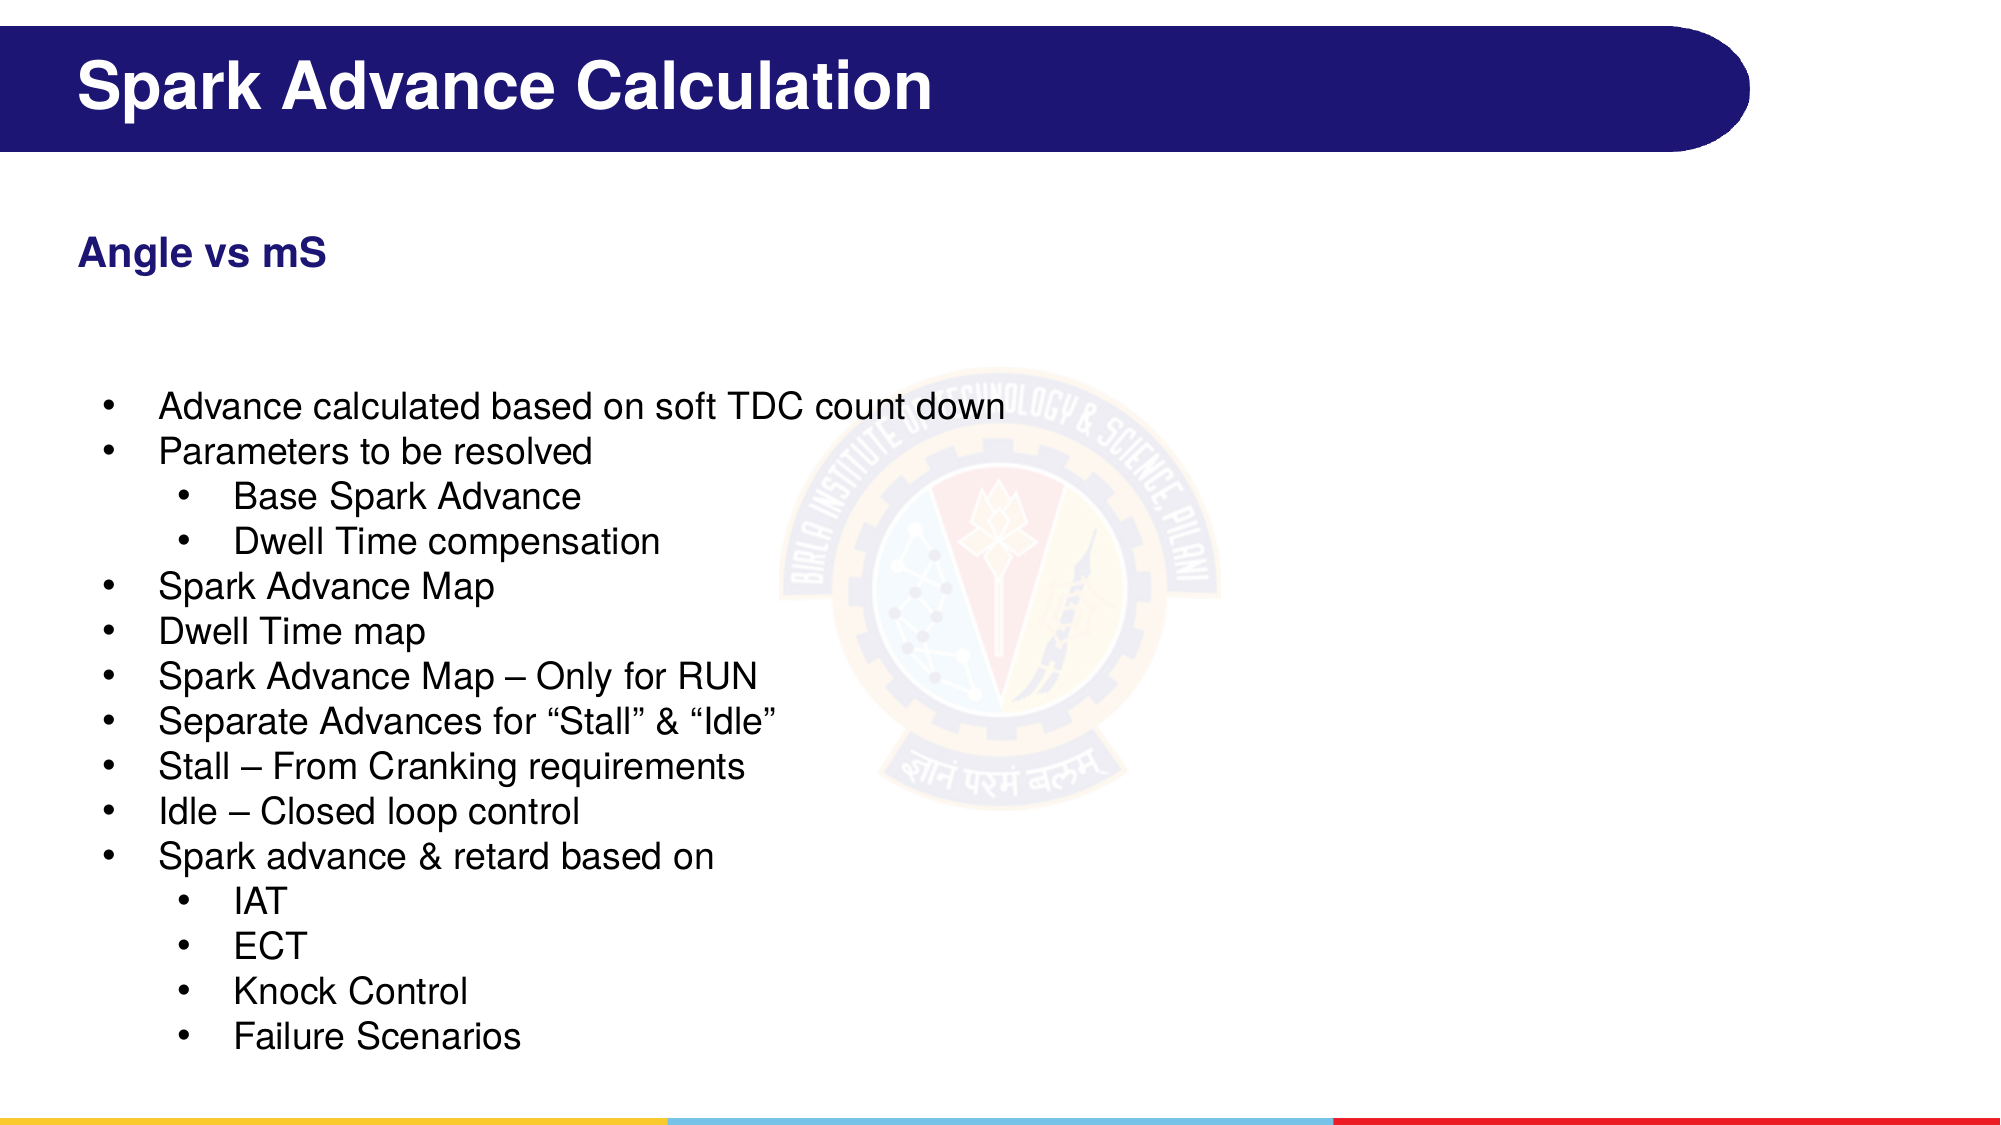

# Spark Advance Calculation
Angle vs mS
Advance calculated based on soft TDC count down
Parameters to be resolved
Base Spark Advance
Dwell Time compensation
Spark Advance Map
Dwell Time map
Spark Advance Map – Only for RUN
Separate Advances for “Stall” & “Idle”
Stall – From Cranking requirements
Idle – Closed loop control
Spark advance & retard based on
IAT
ECT
Knock Control
Failure Scenarios